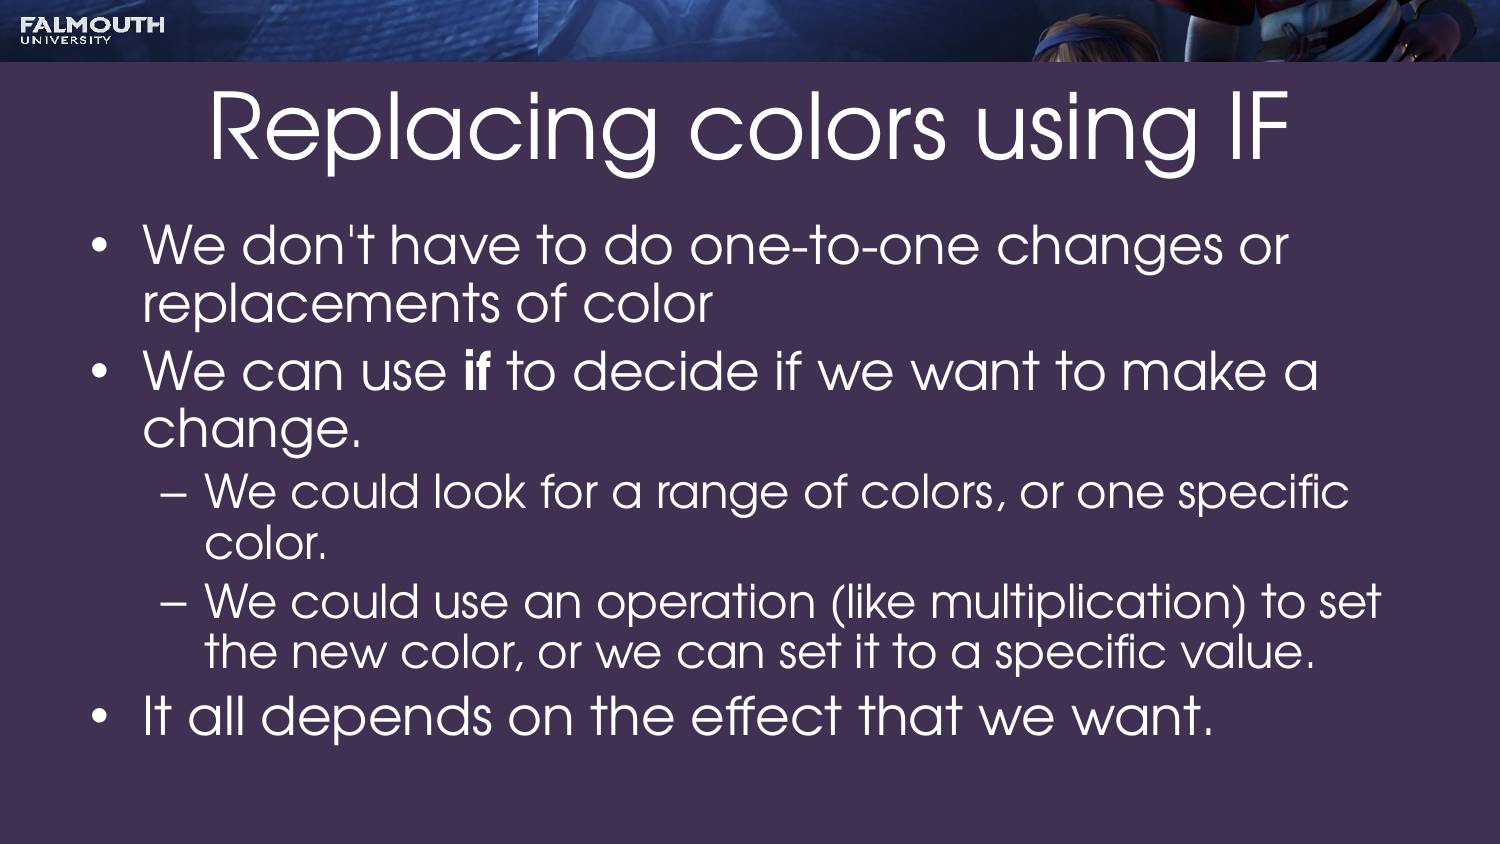

# Replacing colors using IF
We don't have to do one-to-one changes or replacements of color
We can use if to decide if we want to make a change.
We could look for a range of colors, or one specific color.
We could use an operation (like multiplication) to set the new color, or we can set it to a specific value.
It all depends on the effect that we want.